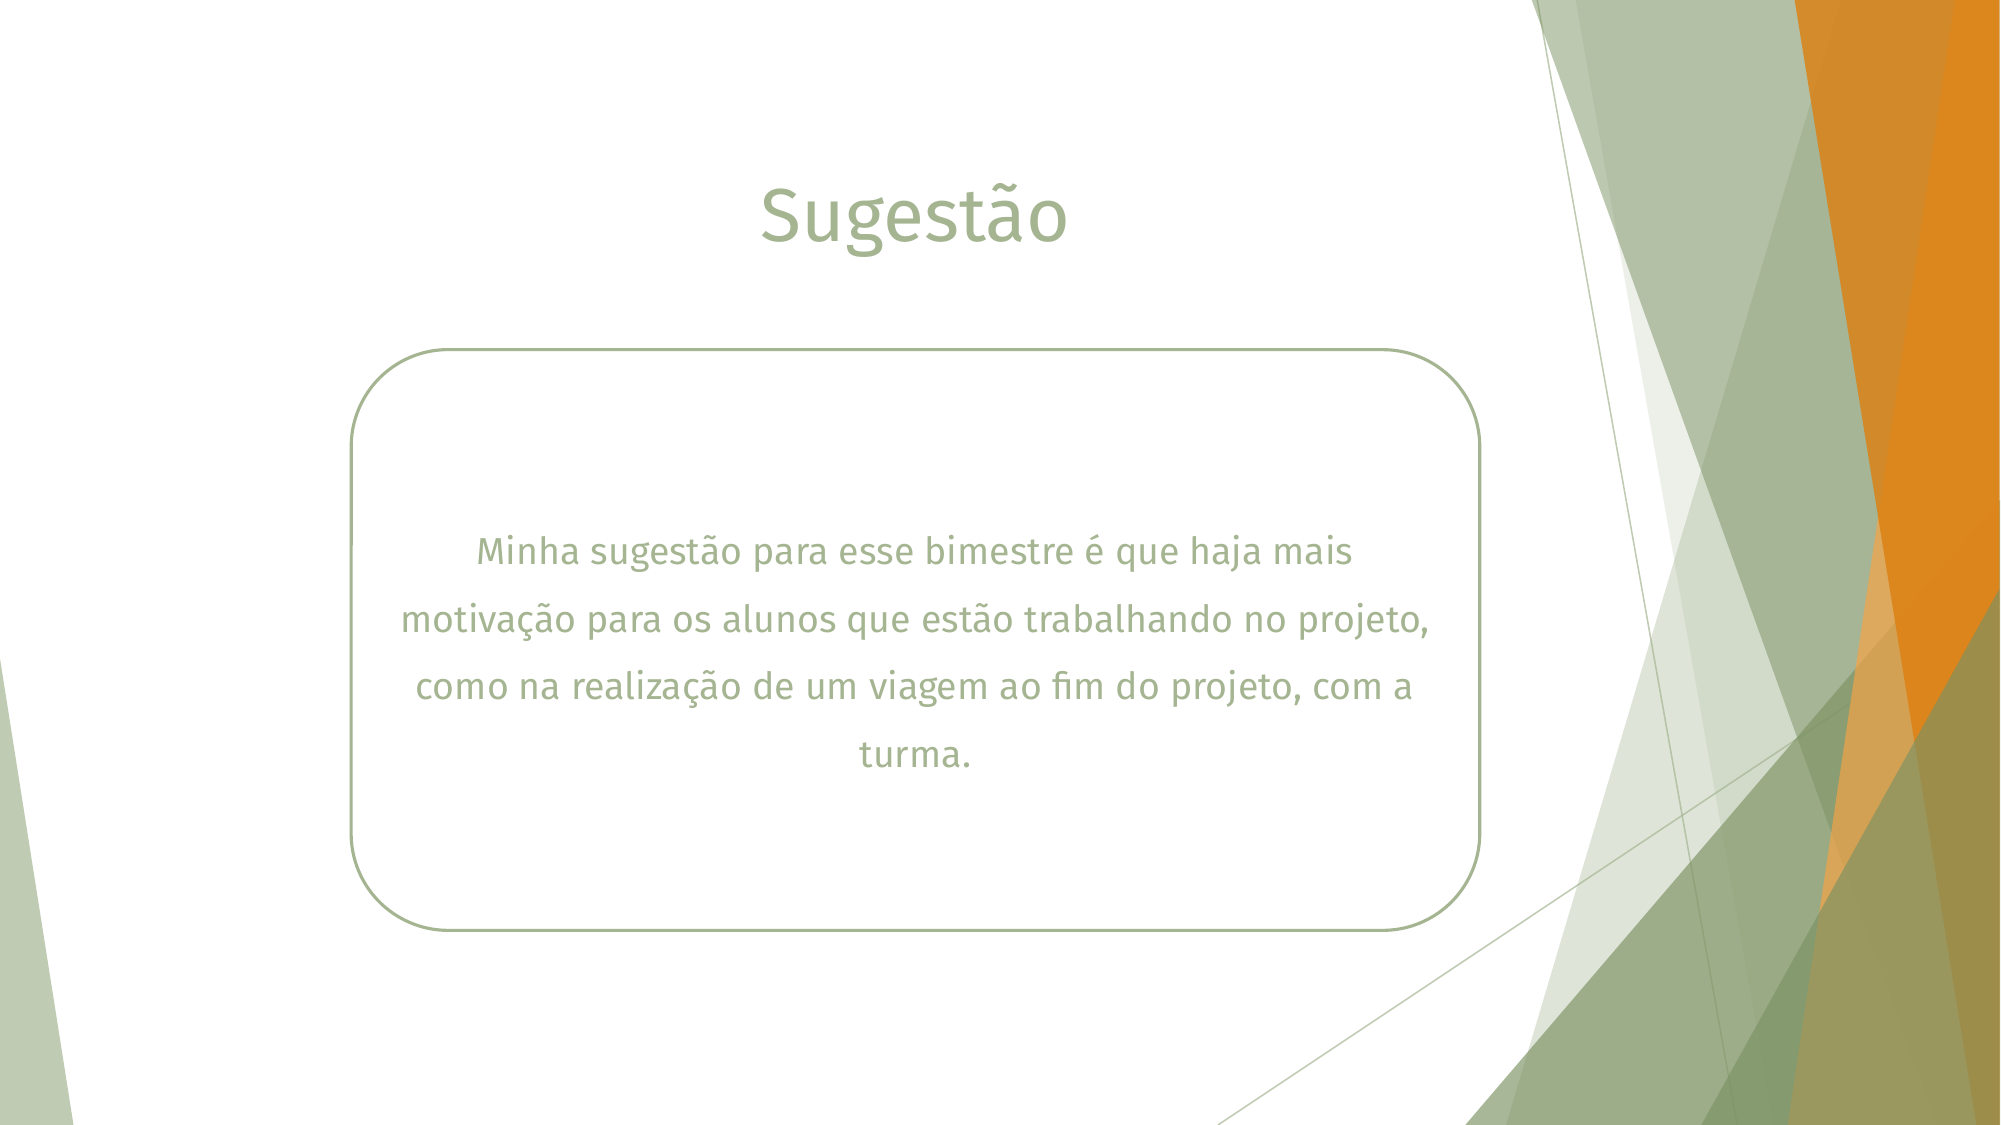

# Sugestão

Minha sugestão para esse bimestre é que haja mais motivação para os alunos que estão trabalhando no projeto, como na realização de um viagem ao fim do projeto, com a turma.